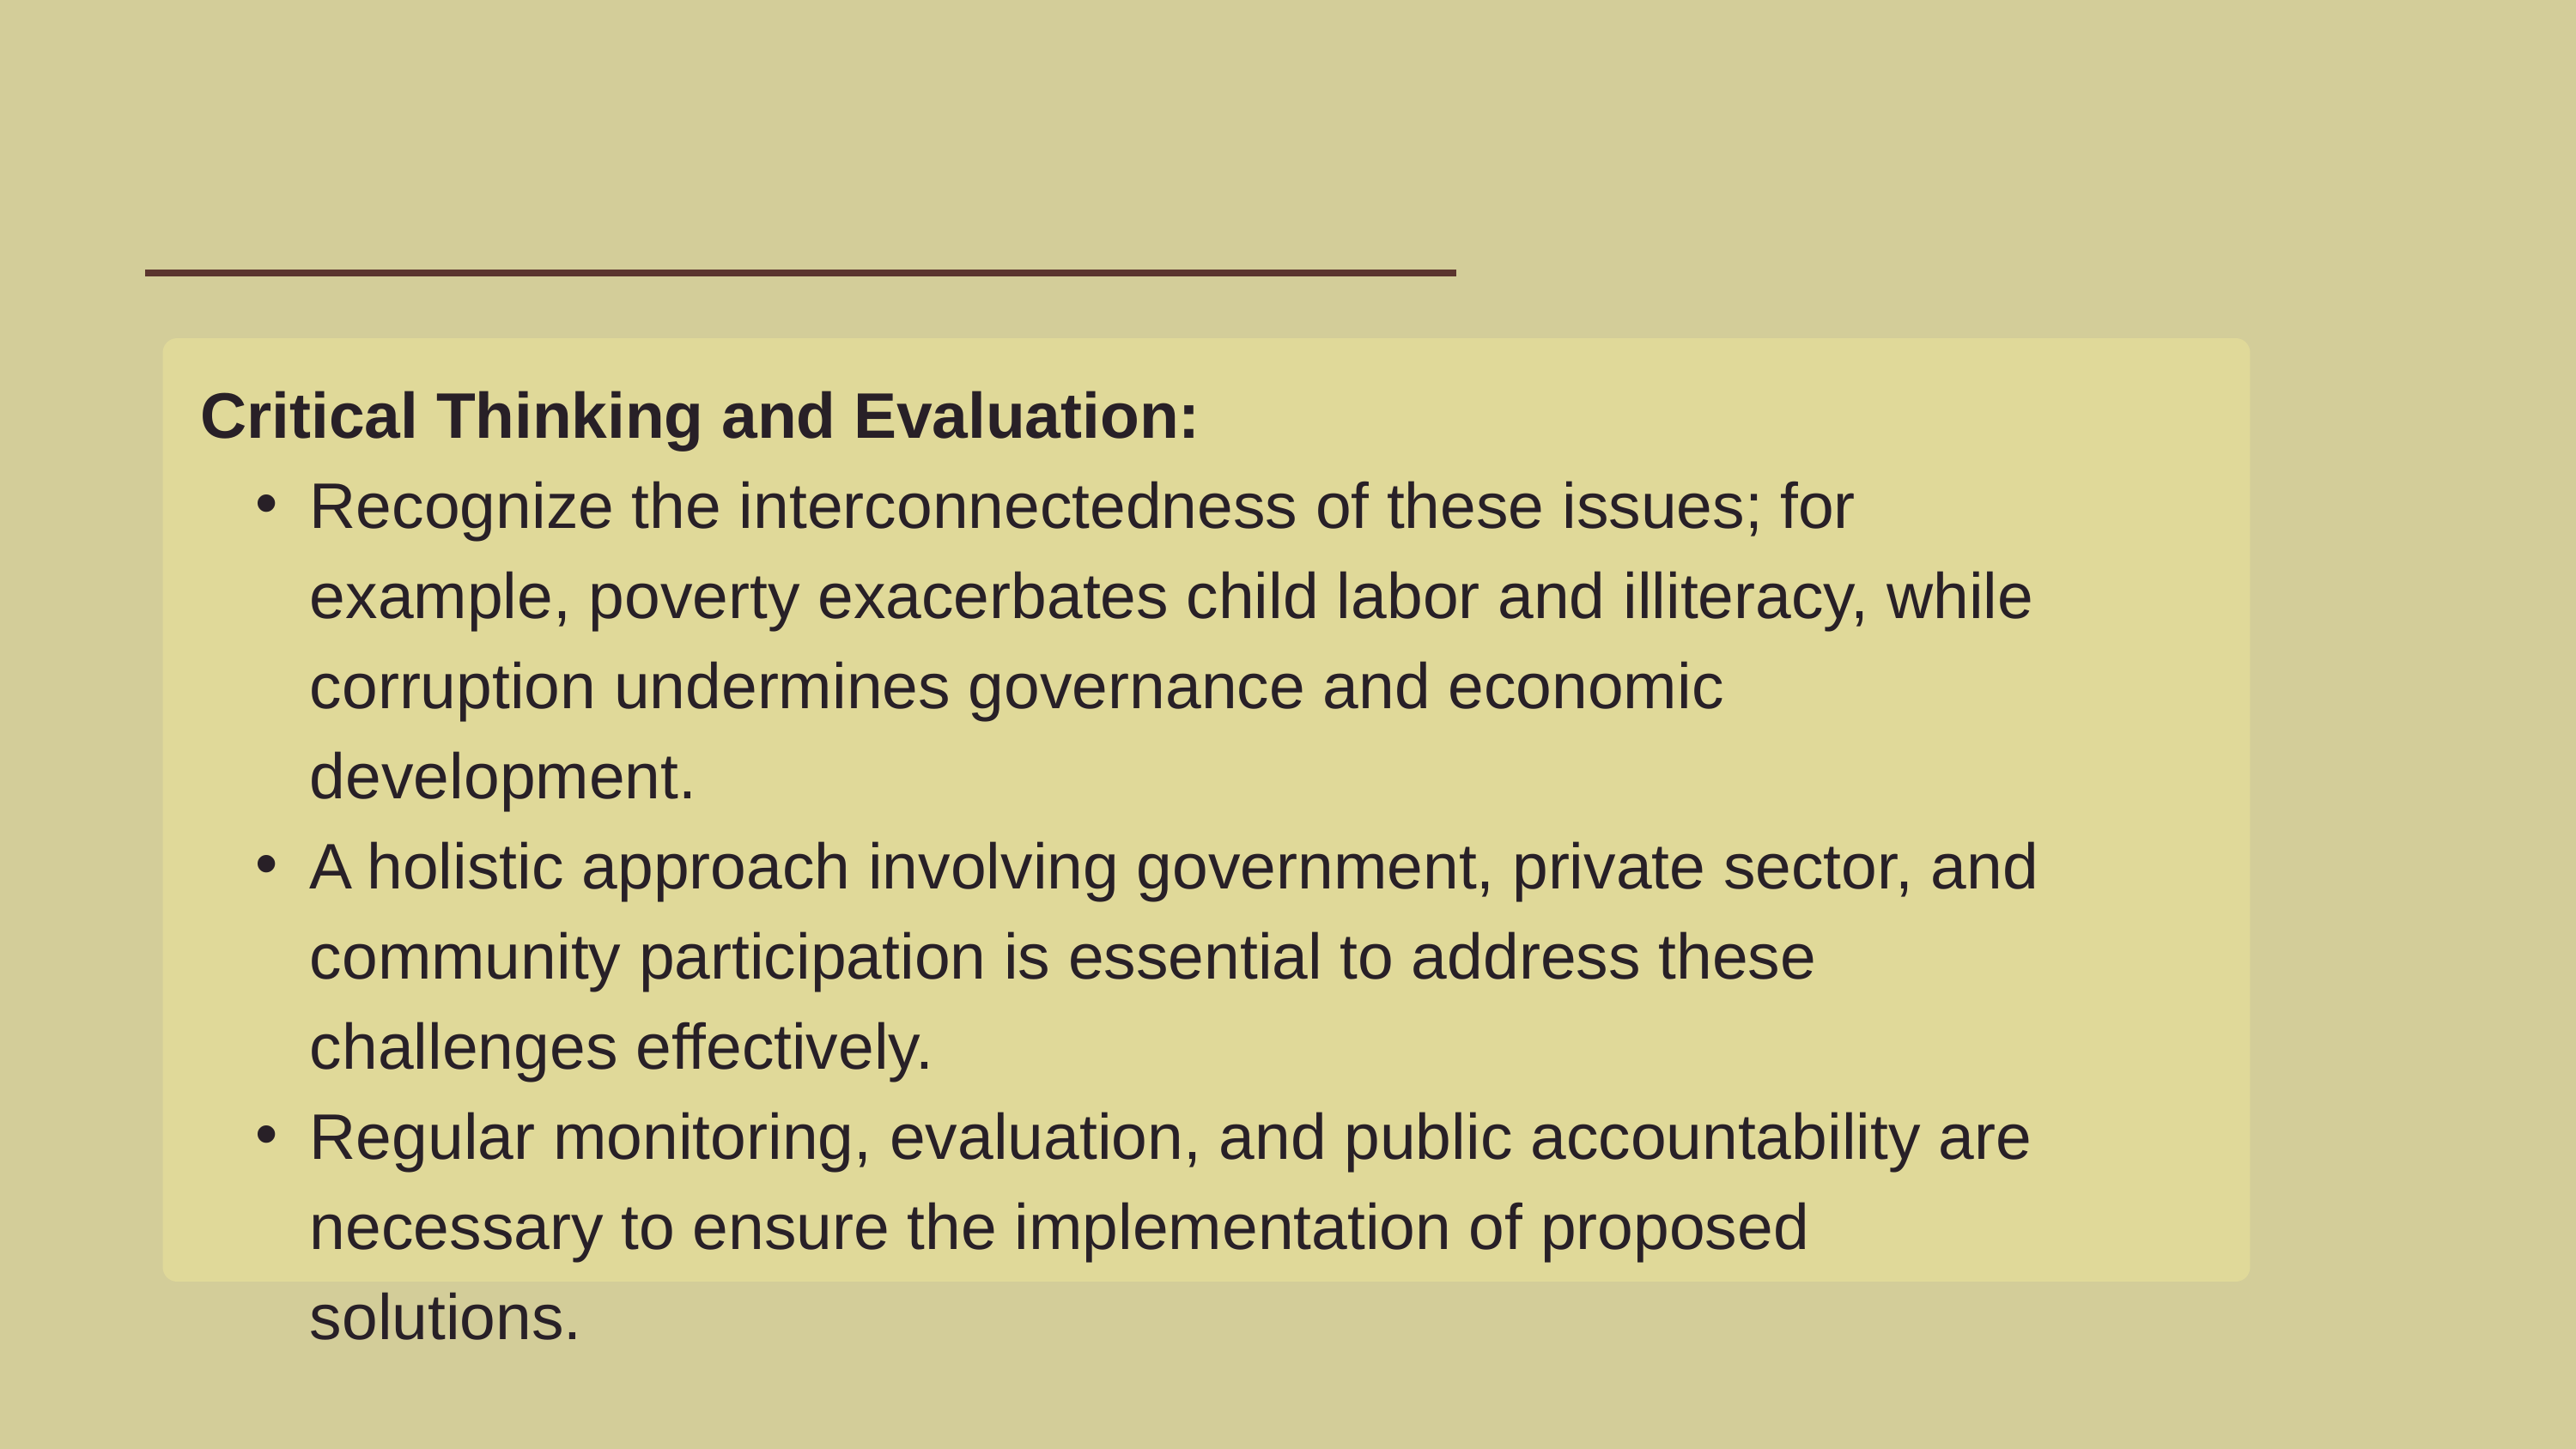

Critical Thinking and Evaluation:
Recognize the interconnectedness of these issues; for example, poverty exacerbates child labor and illiteracy, while corruption undermines governance and economic development.
A holistic approach involving government, private sector, and community participation is essential to address these challenges effectively.
Regular monitoring, evaluation, and public accountability are necessary to ensure the implementation of proposed solutions.